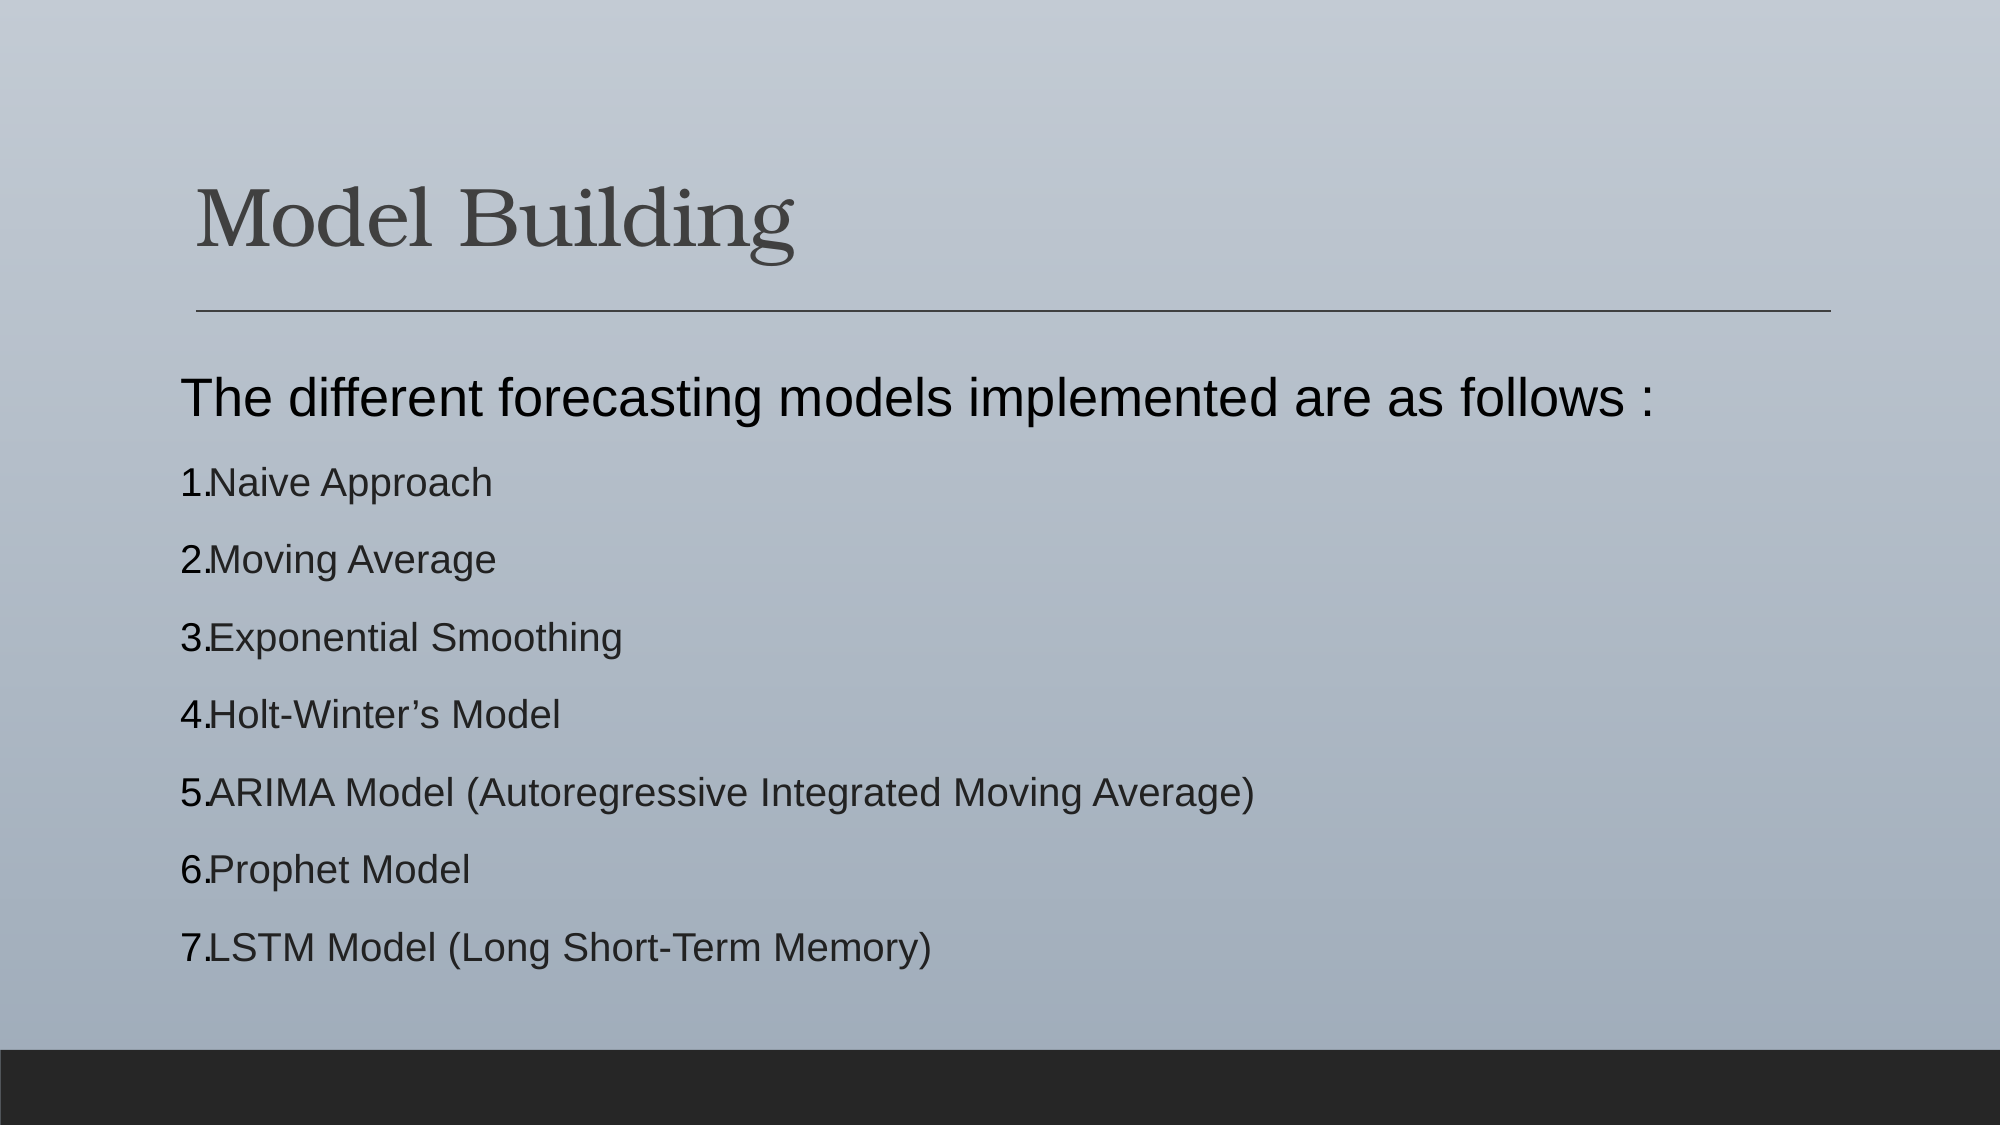

# Model Building
The different forecasting models implemented are as follows :
Naive Approach
Moving Average
Exponential Smoothing
Holt-Winter’s Model
ARIMA Model (Autoregressive Integrated Moving Average)
Prophet Model
LSTM Model (Long Short-Term Memory)